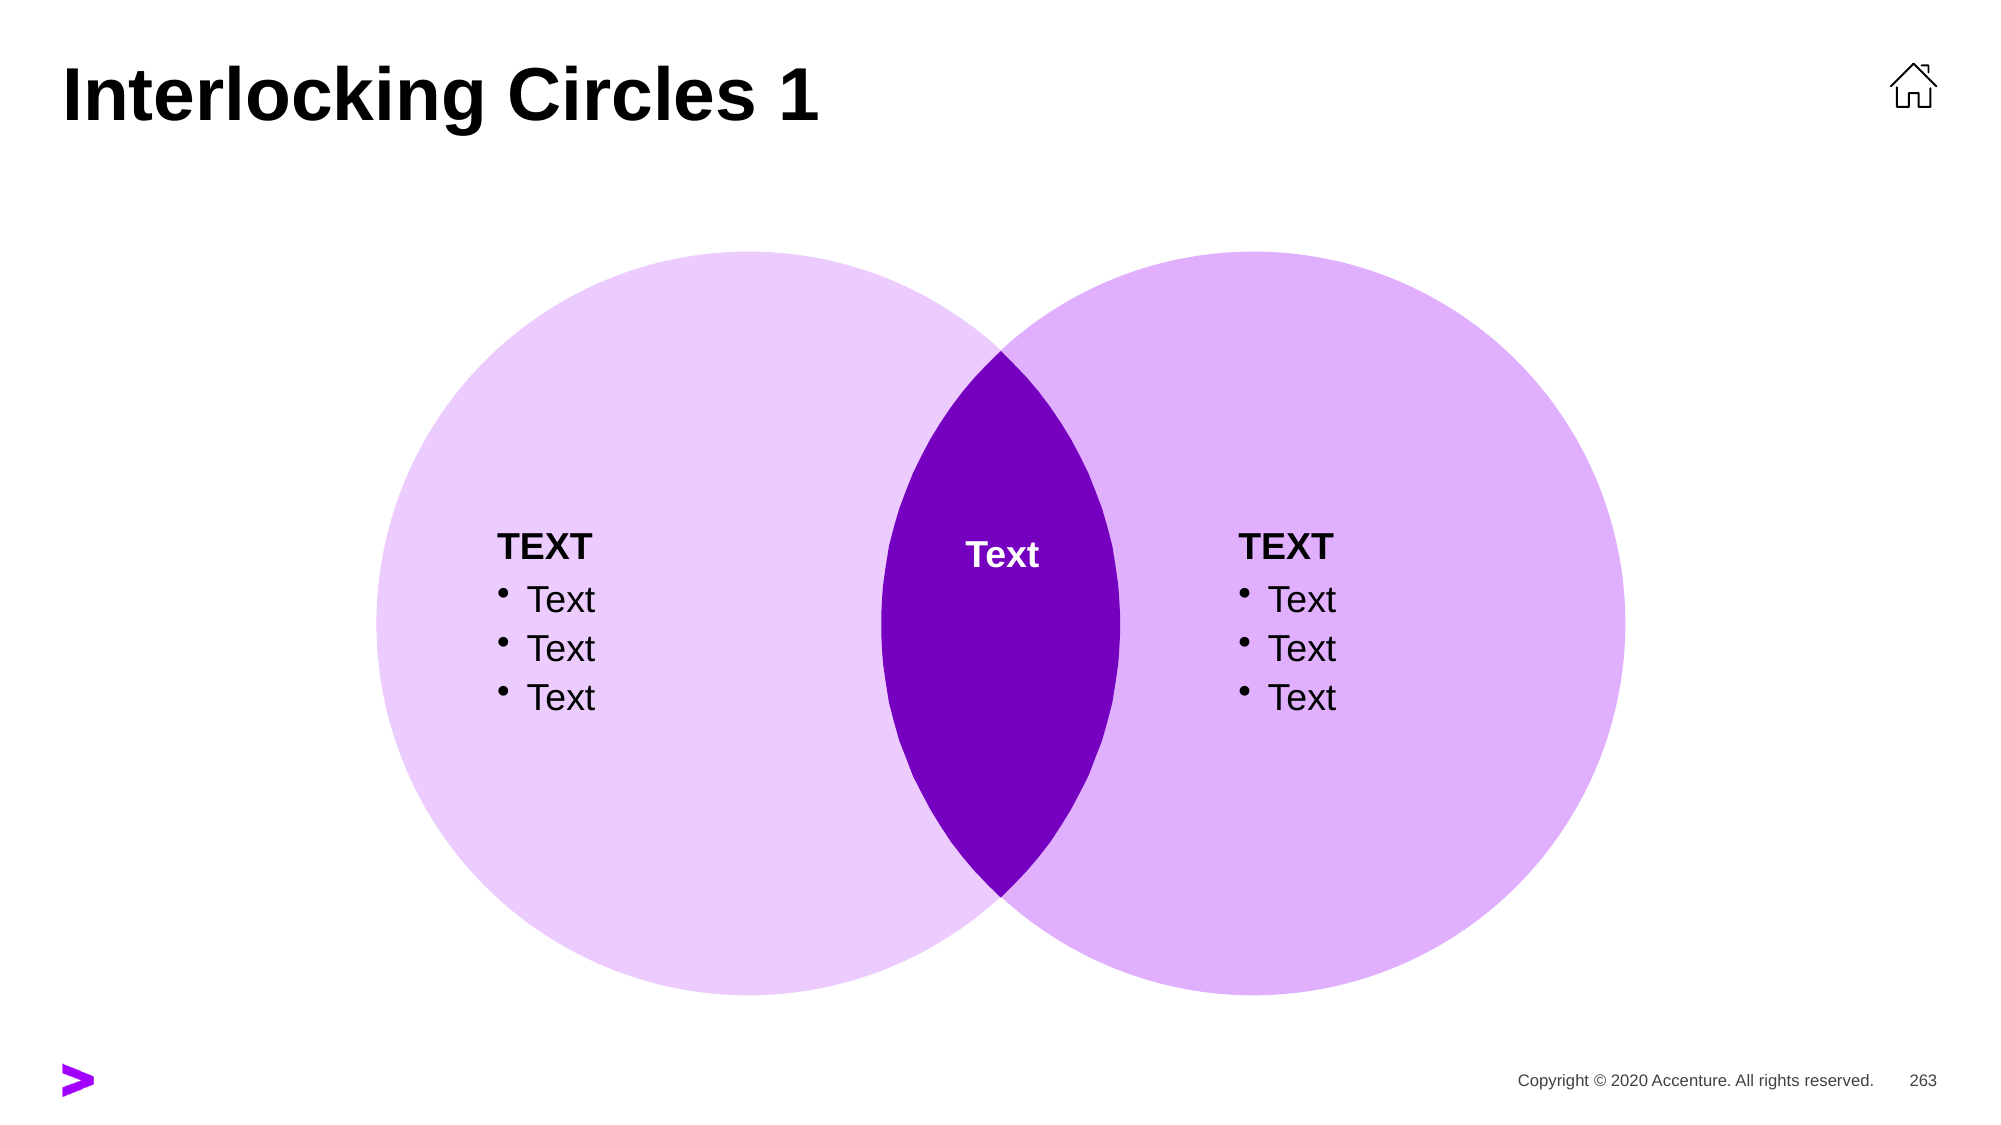

# Interlocking Circles 1

Text
Text
Text
Text
Text
Text
Text
Text

Text